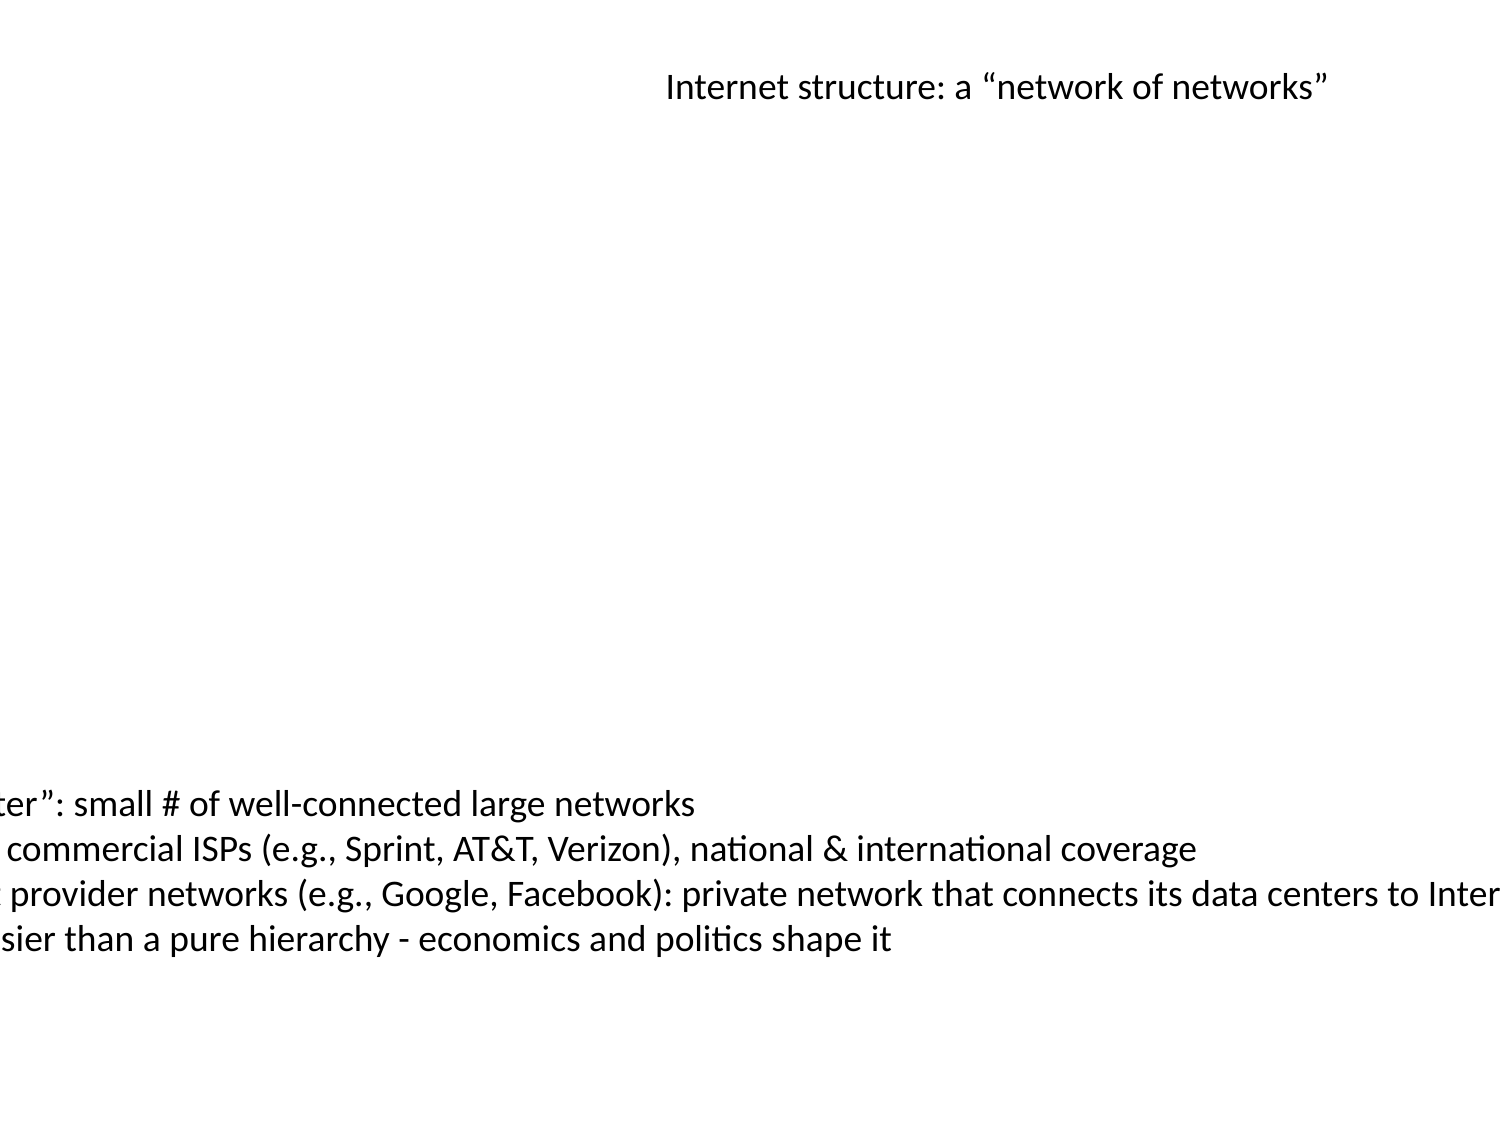

Internet structure: a “network of networks”
At “center”: small # of well-connected large networks
“tier-1” commercial ISPs (e.g., Sprint, AT&T, Verizon), national & international coverage
content provider networks (e.g., Google, Facebook): private network that connects its data centers to Internet, often bypassing tier-1, regional ISPs
It's messier than a pure hierarchy - economics and politics shape it